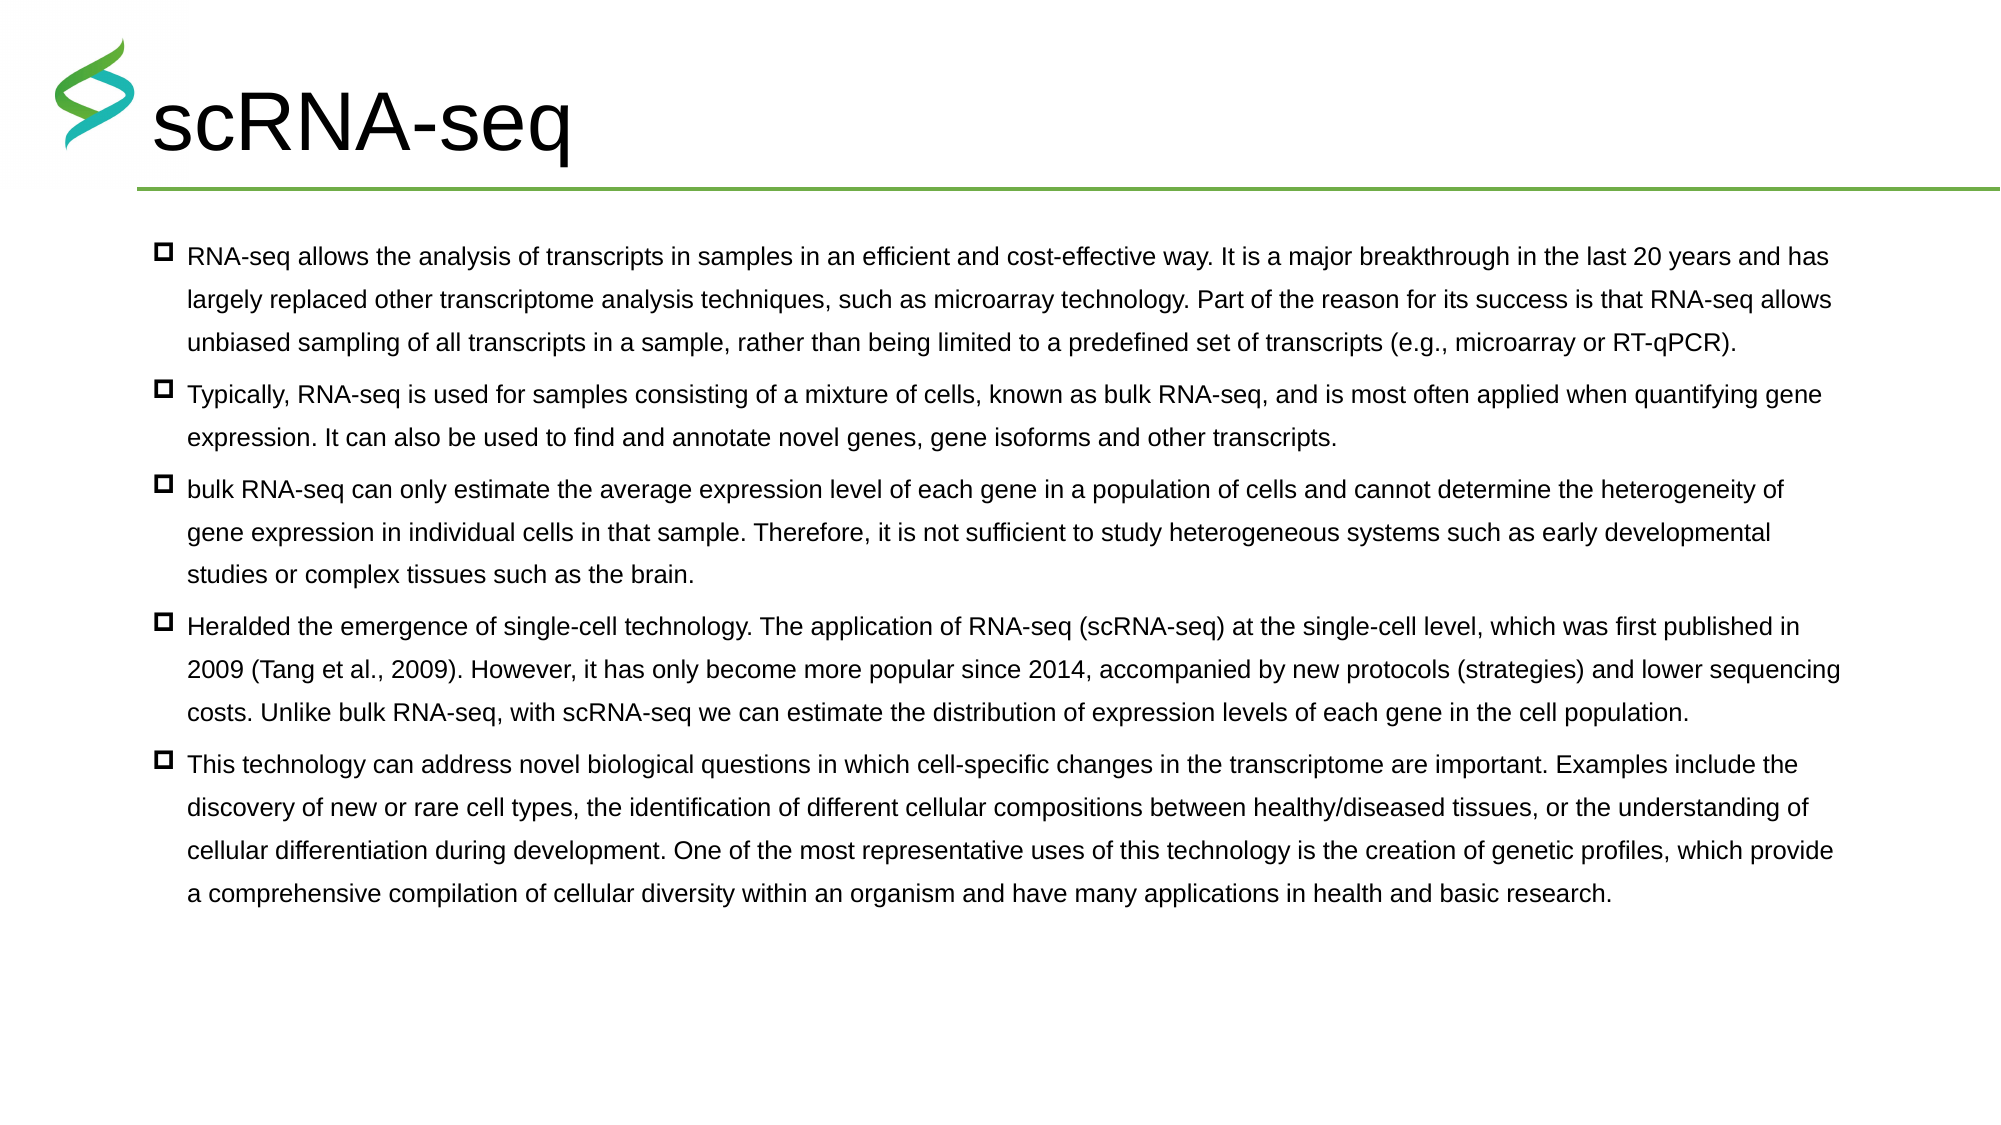

# scRNA-seq
RNA-seq allows the analysis of transcripts in samples in an efficient and cost-effective way. It is a major breakthrough in the last 20 years and has largely replaced other transcriptome analysis techniques, such as microarray technology. Part of the reason for its success is that RNA-seq allows unbiased sampling of all transcripts in a sample, rather than being limited to a predefined set of transcripts (e.g., microarray or RT-qPCR).
Typically, RNA-seq is used for samples consisting of a mixture of cells, known as bulk RNA-seq, and is most often applied when quantifying gene expression. It can also be used to find and annotate novel genes, gene isoforms and other transcripts.
bulk RNA-seq can only estimate the average expression level of each gene in a population of cells and cannot determine the heterogeneity of gene expression in individual cells in that sample. Therefore, it is not sufficient to study heterogeneous systems such as early developmental studies or complex tissues such as the brain.
Heralded the emergence of single-cell technology. The application of RNA-seq (scRNA-seq) at the single-cell level, which was first published in 2009 (Tang et al., 2009). However, it has only become more popular since 2014, accompanied by new protocols (strategies) and lower sequencing costs. Unlike bulk RNA-seq, with scRNA-seq we can estimate the distribution of expression levels of each gene in the cell population.
This technology can address novel biological questions in which cell-specific changes in the transcriptome are important. Examples include the discovery of new or rare cell types, the identification of different cellular compositions between healthy/diseased tissues, or the understanding of cellular differentiation during development. One of the most representative uses of this technology is the creation of genetic profiles, which provide a comprehensive compilation of cellular diversity within an organism and have many applications in health and basic research.